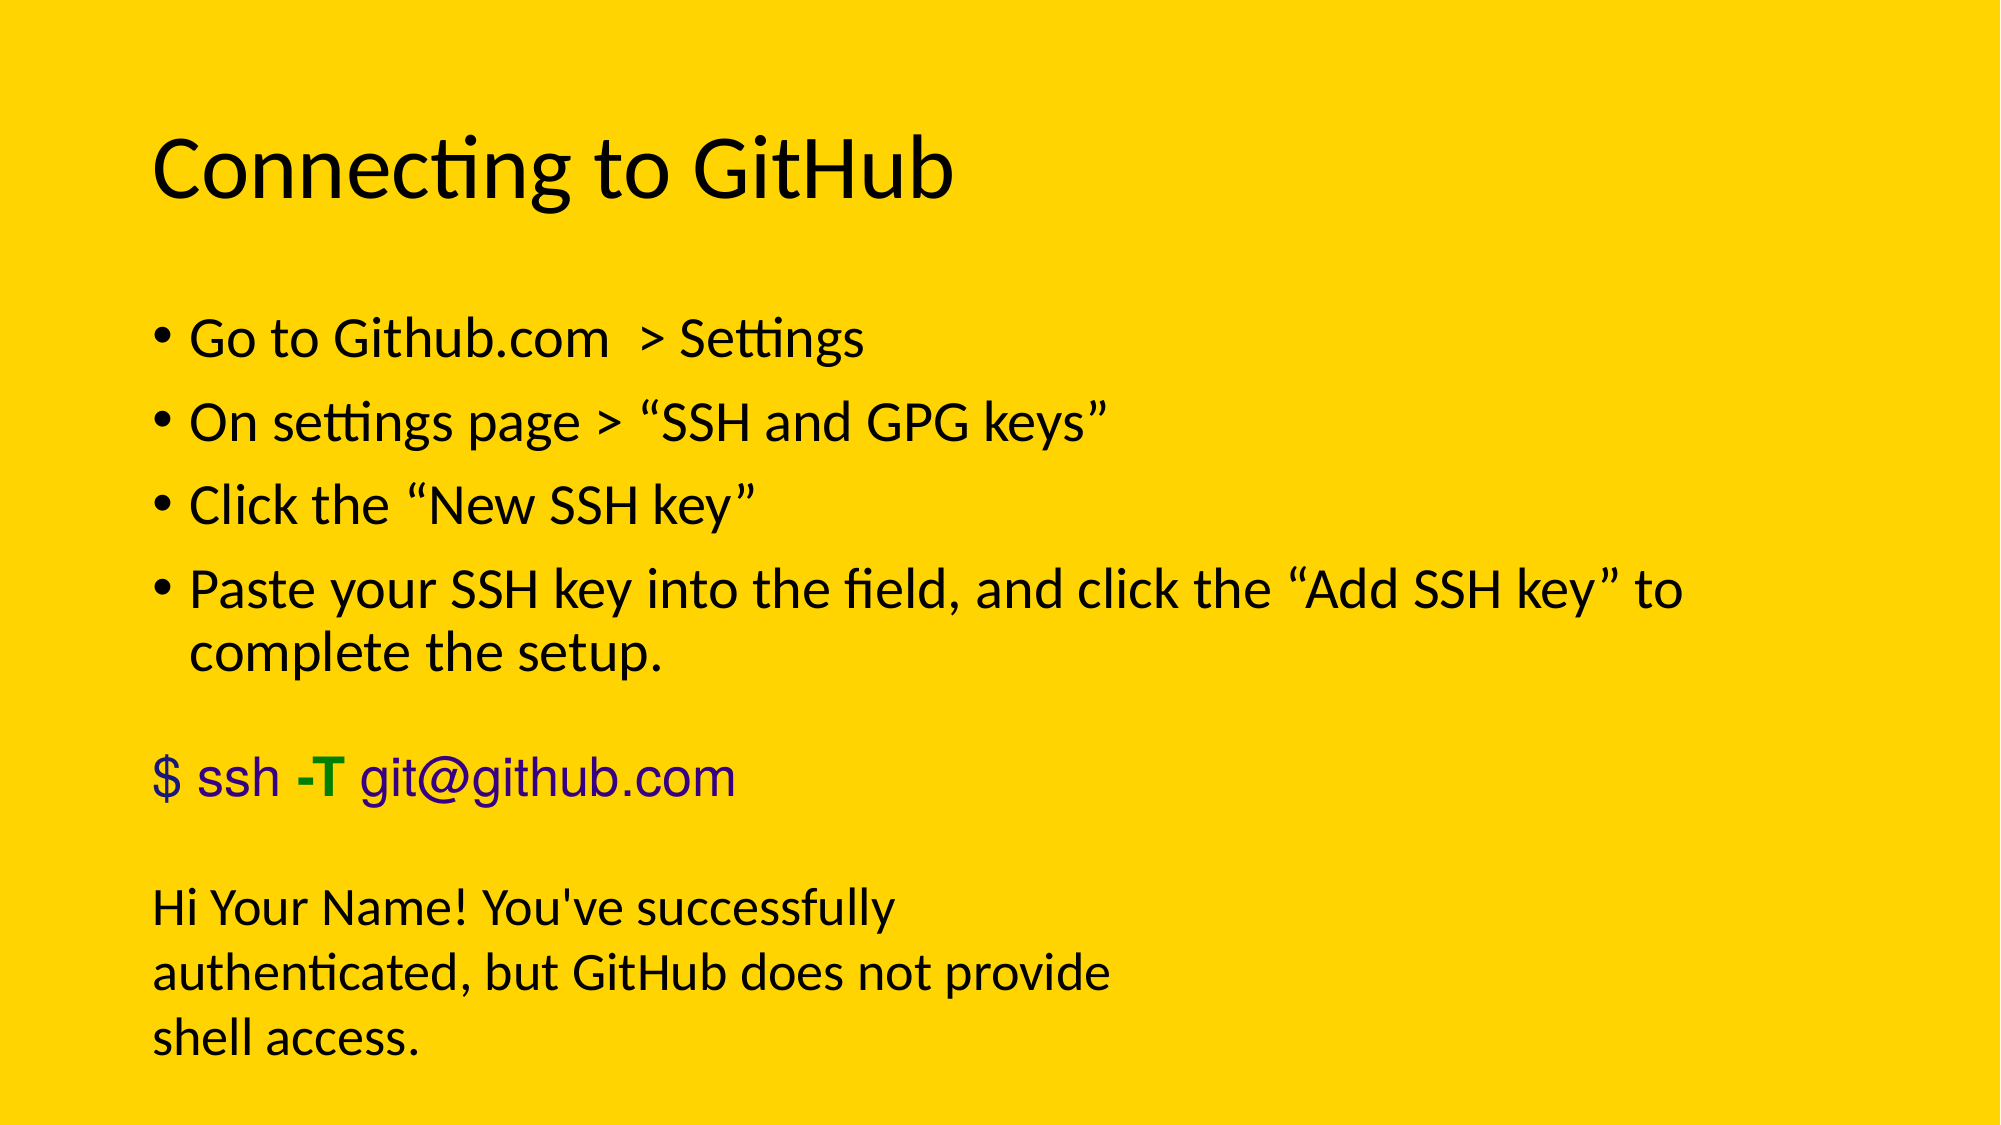

# Connecting to GitHub
Go to Github.com  > Settings
On settings page > “SSH and GPG keys”
Click the “New SSH key”
Paste your SSH key into the field, and click the “Add SSH key” to complete the setup.
$ ssh -T git@github.com
Hi Your Name! You've successfully authenticated, but GitHub does not provide shell access.